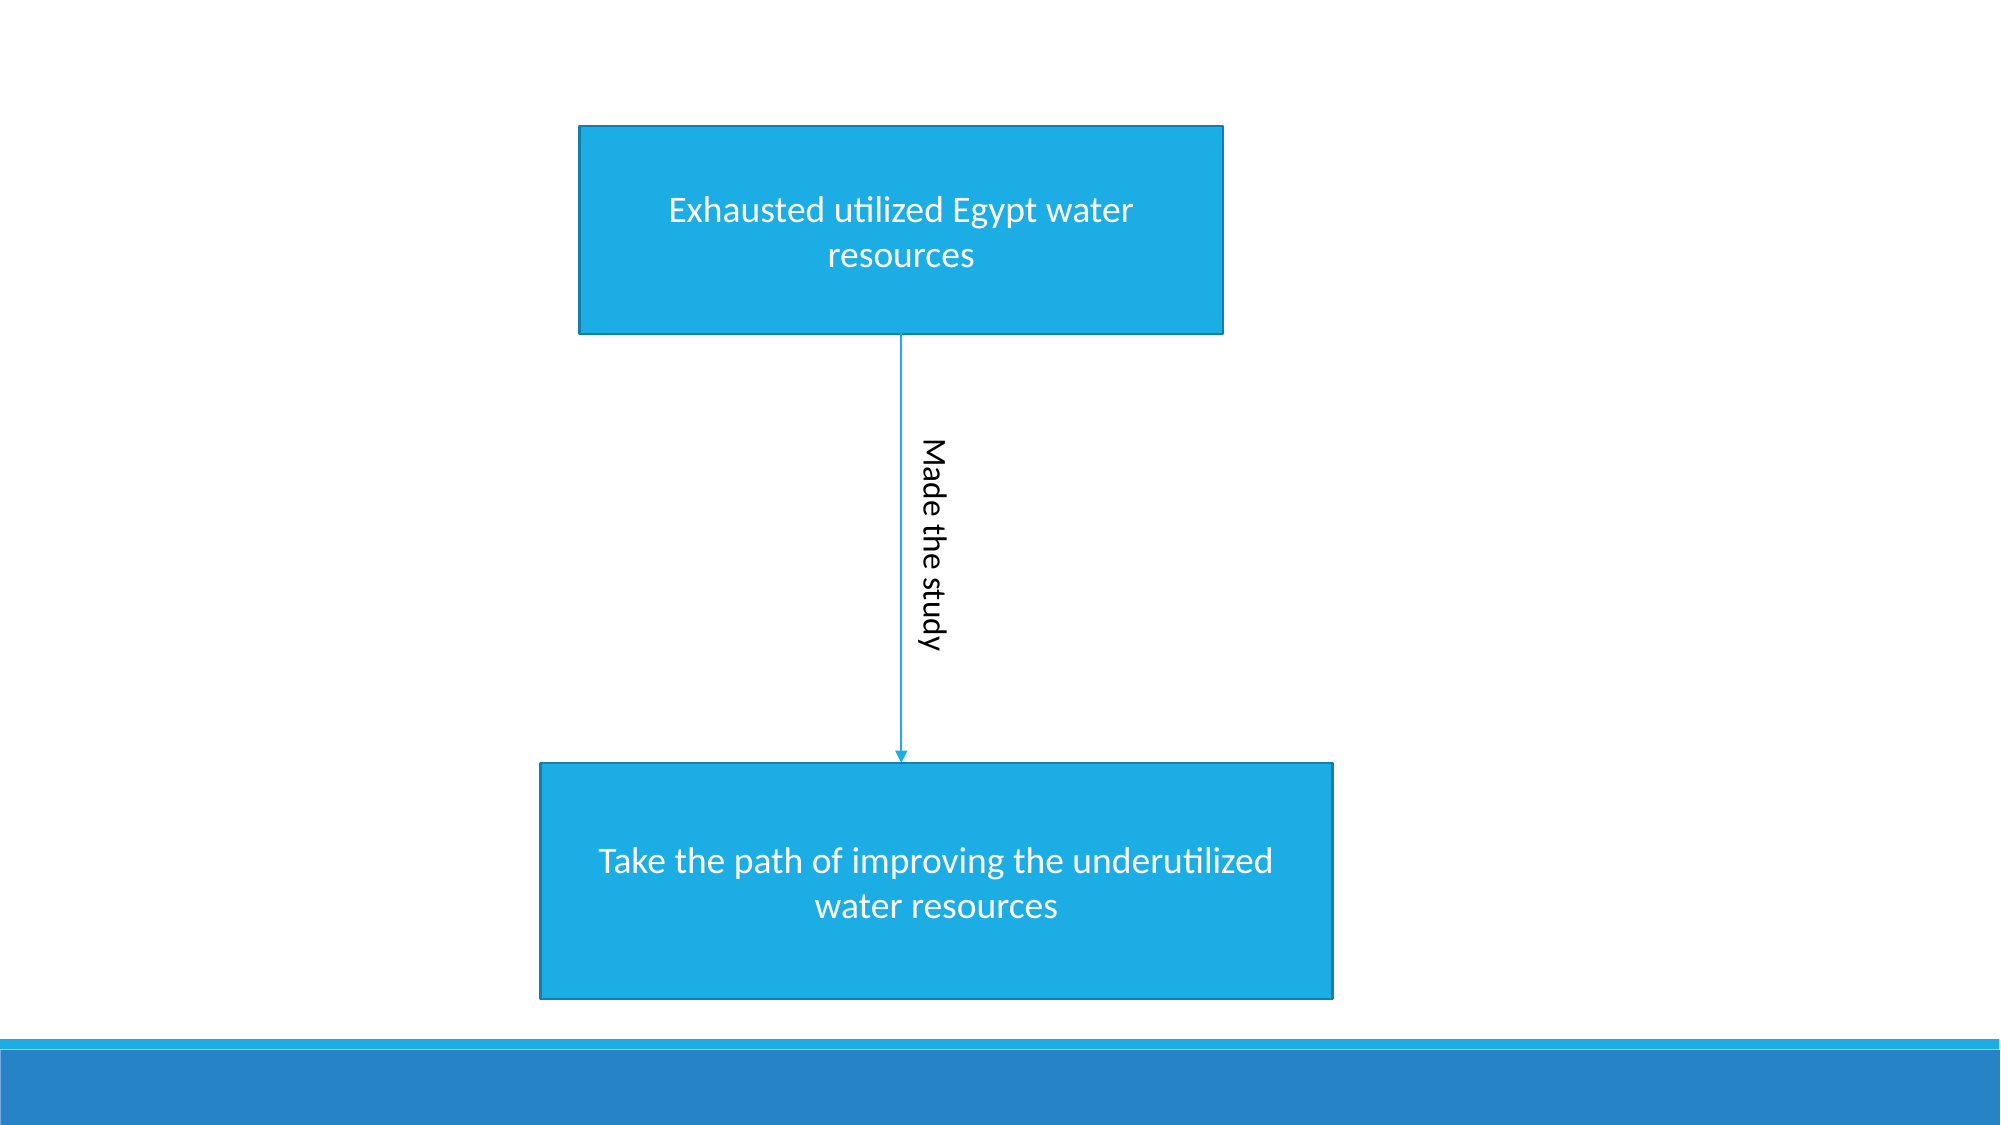

Exhausted utilized Egypt water resources
Made the study
Take the path of improving the underutilized water resources